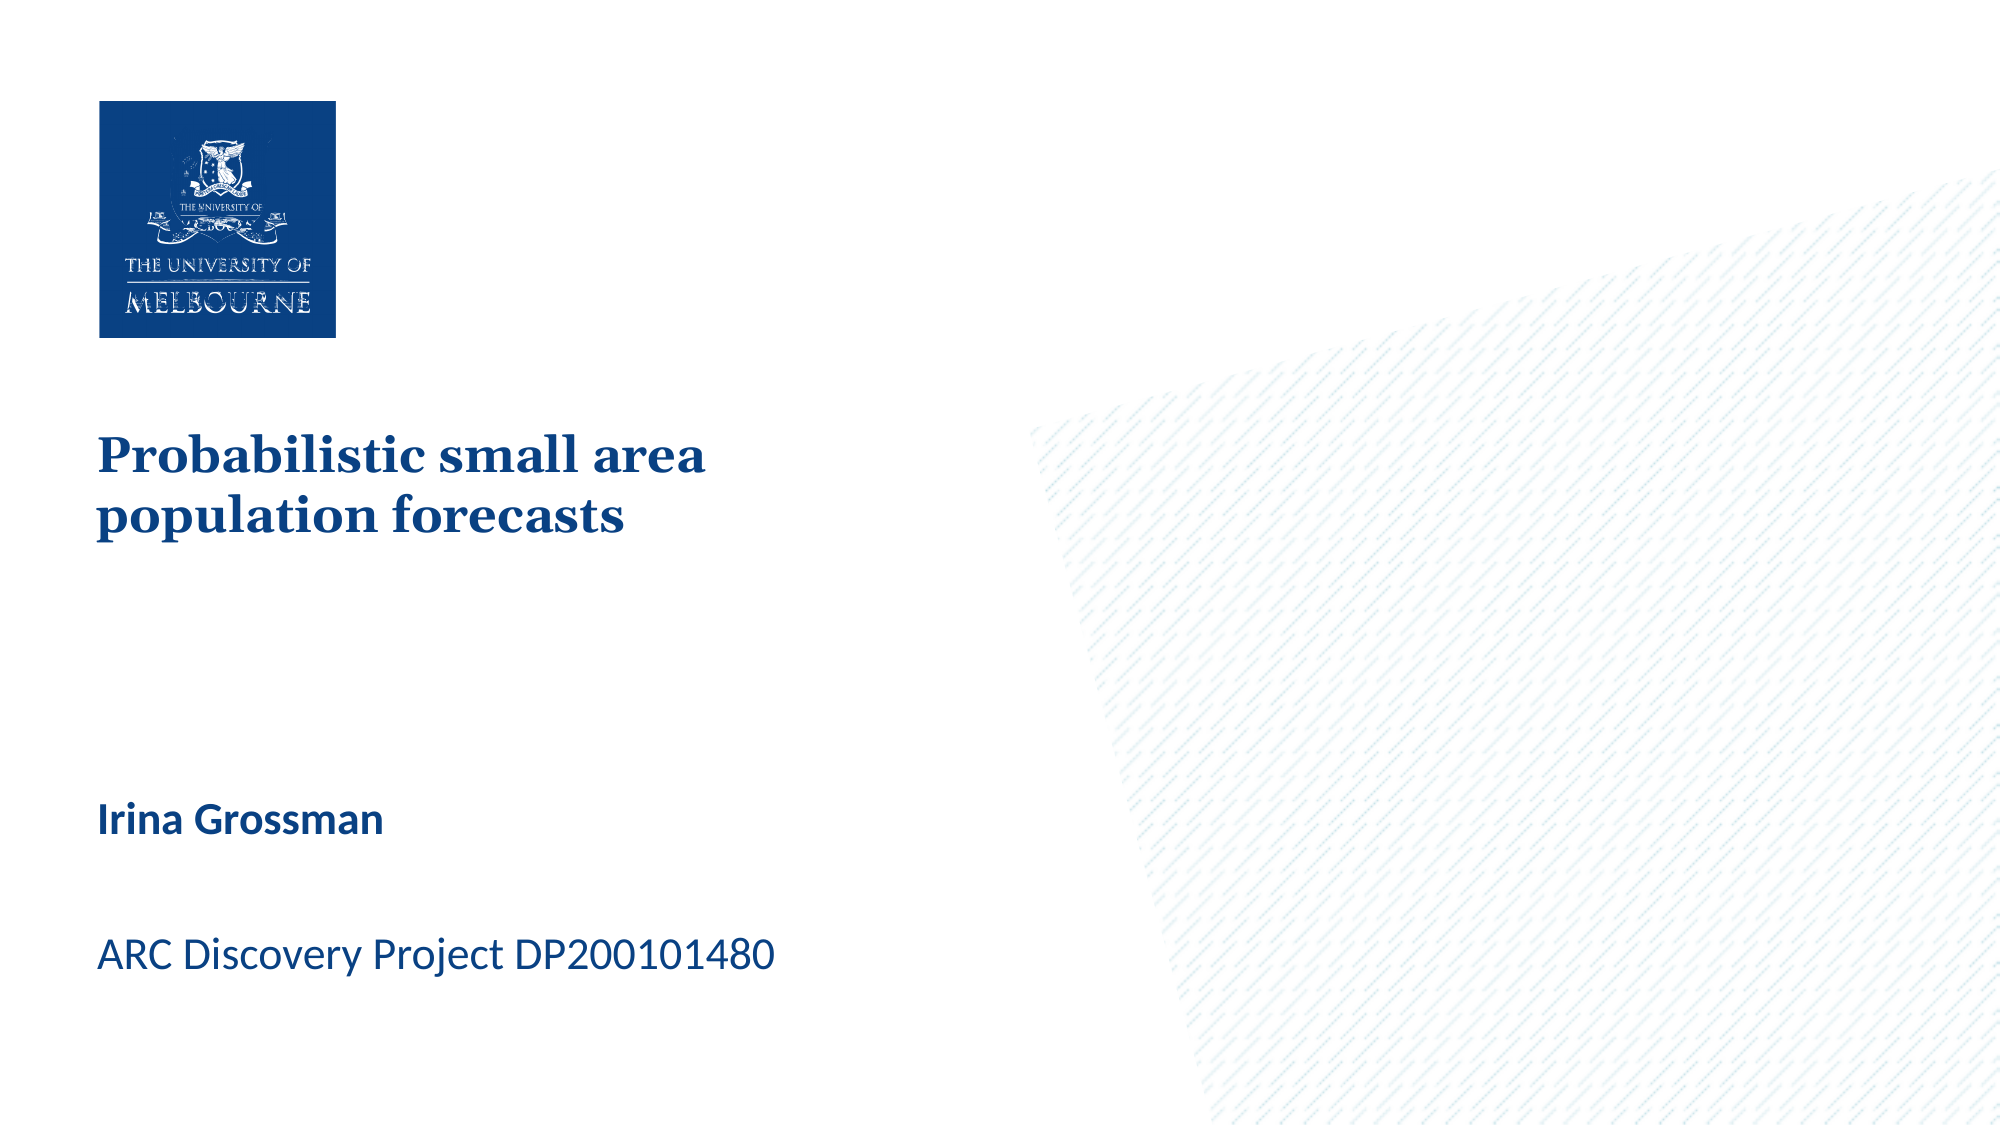

Probabilistic small area population forecasts

Irina Grossman

ARC Discovery Project DP200101480